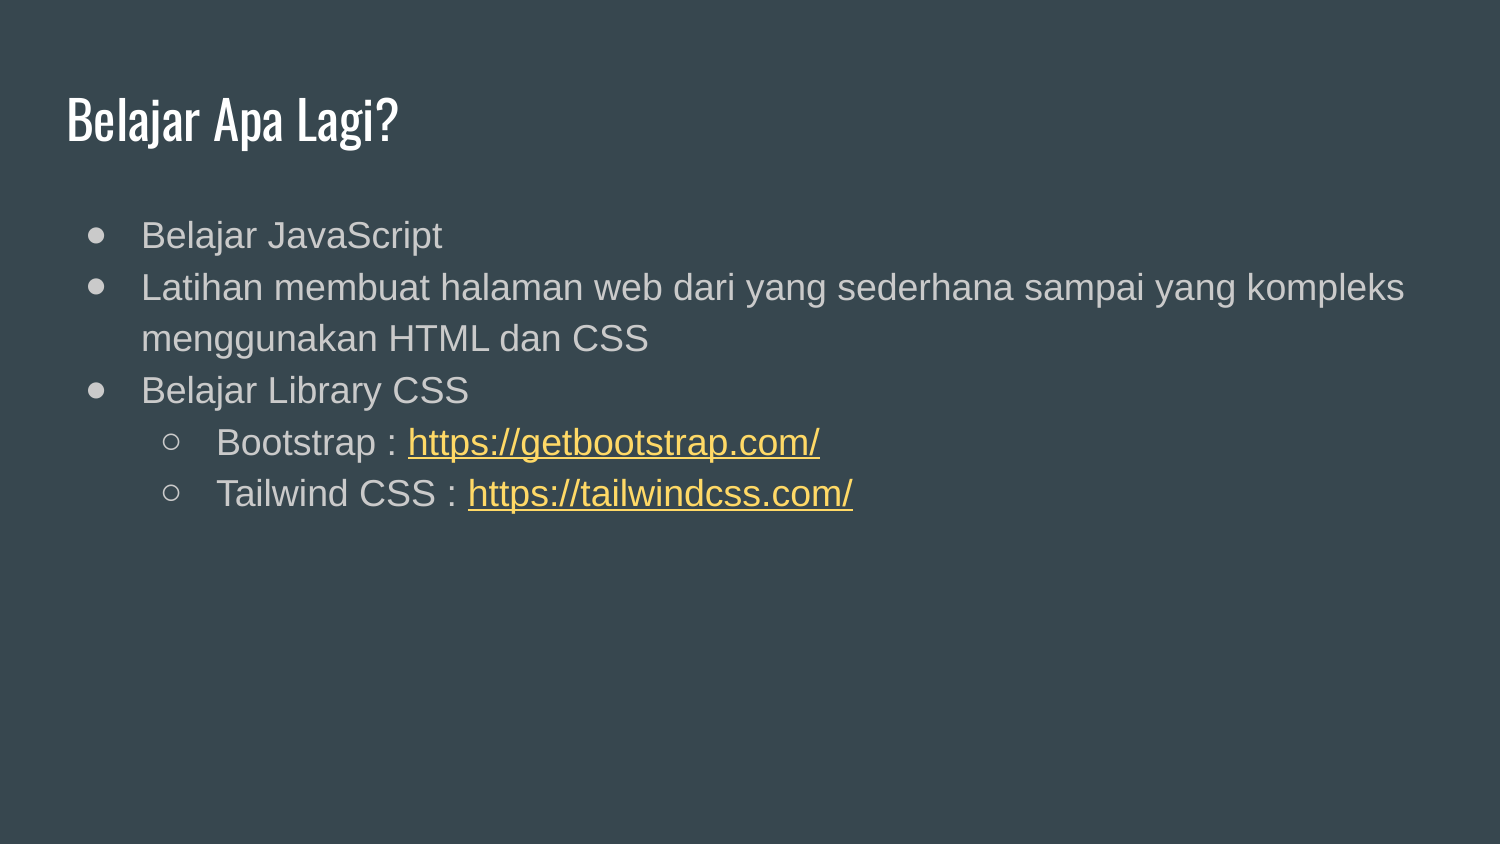

# Belajar Apa Lagi?
Belajar JavaScript
Latihan membuat halaman web dari yang sederhana sampai yang kompleks menggunakan HTML dan CSS
Belajar Library CSS
Bootstrap : https://getbootstrap.com/
Tailwind CSS : https://tailwindcss.com/